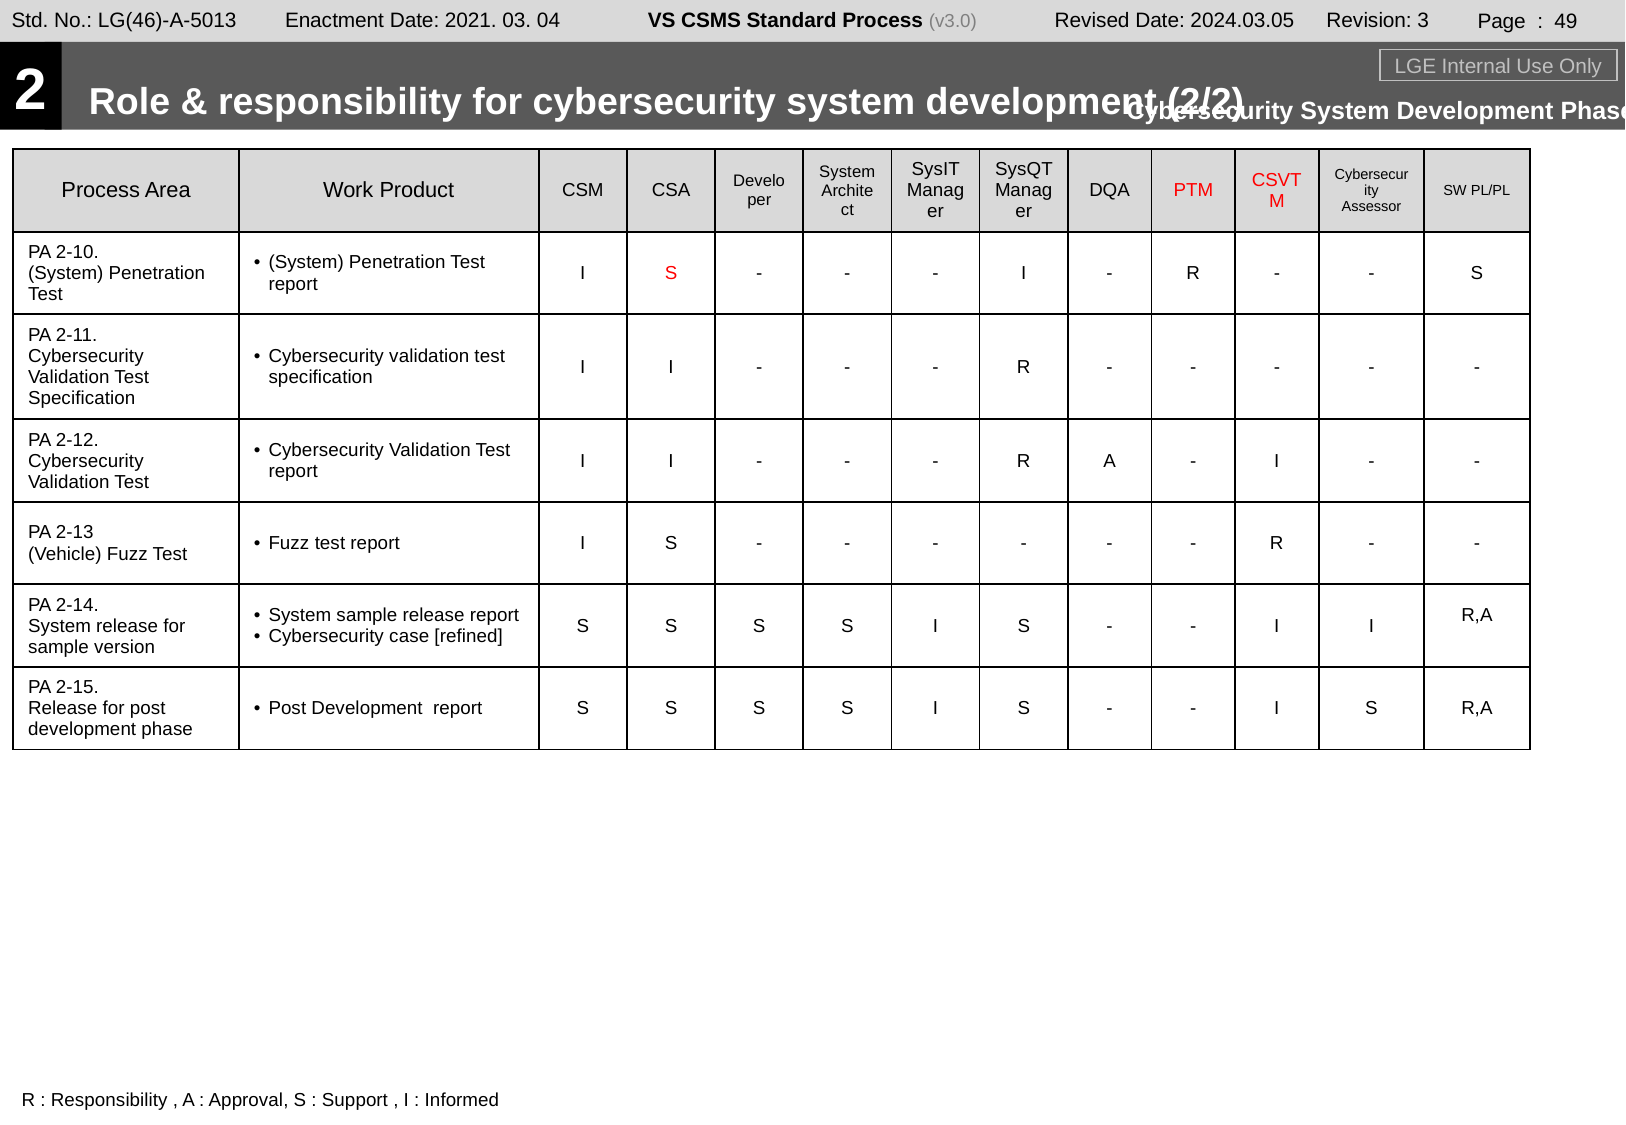

Page  :  49
2
Role & responsibility for cybersecurity system development (2/2)
LGE Internal Use Only
Cybersecurity System Development Phase
| Process Area | Work Product | CSM | CSA | Developer | System Architect | SysIT Manager | SysQT Manager | DQA | PTM | CSVTM | Cybersecurity Assessor | SW PL/PL |
| --- | --- | --- | --- | --- | --- | --- | --- | --- | --- | --- | --- | --- |
| PA 2-10. (System) Penetration Test | (System) Penetration Test report | I | S | - | - | - | I | - | R | - | - | S |
| PA 2-11. Cybersecurity Validation Test Specification | Cybersecurity validation test specification | I | I | - | - | - | R | - | - | - | - | - |
| PA 2-12. Cybersecurity Validation Test | Cybersecurity Validation Test report | I | I | - | - | - | R | A | - | I | - | - |
| PA 2-13 (Vehicle) Fuzz Test | Fuzz test report | I | S | - | - | - | - | - | - | R | - | - |
| PA 2-14. System release for sample version | System sample release report Cybersecurity case [refined] | S | S | S | S | I | S | - | - | I | I | R,A |
| PA 2-15. Release for post development phase | Post Development report | S | S | S | S | I | S | - | - | I | S | R,A |
R : Responsibility , A : Approval, S : Support , I : Informed